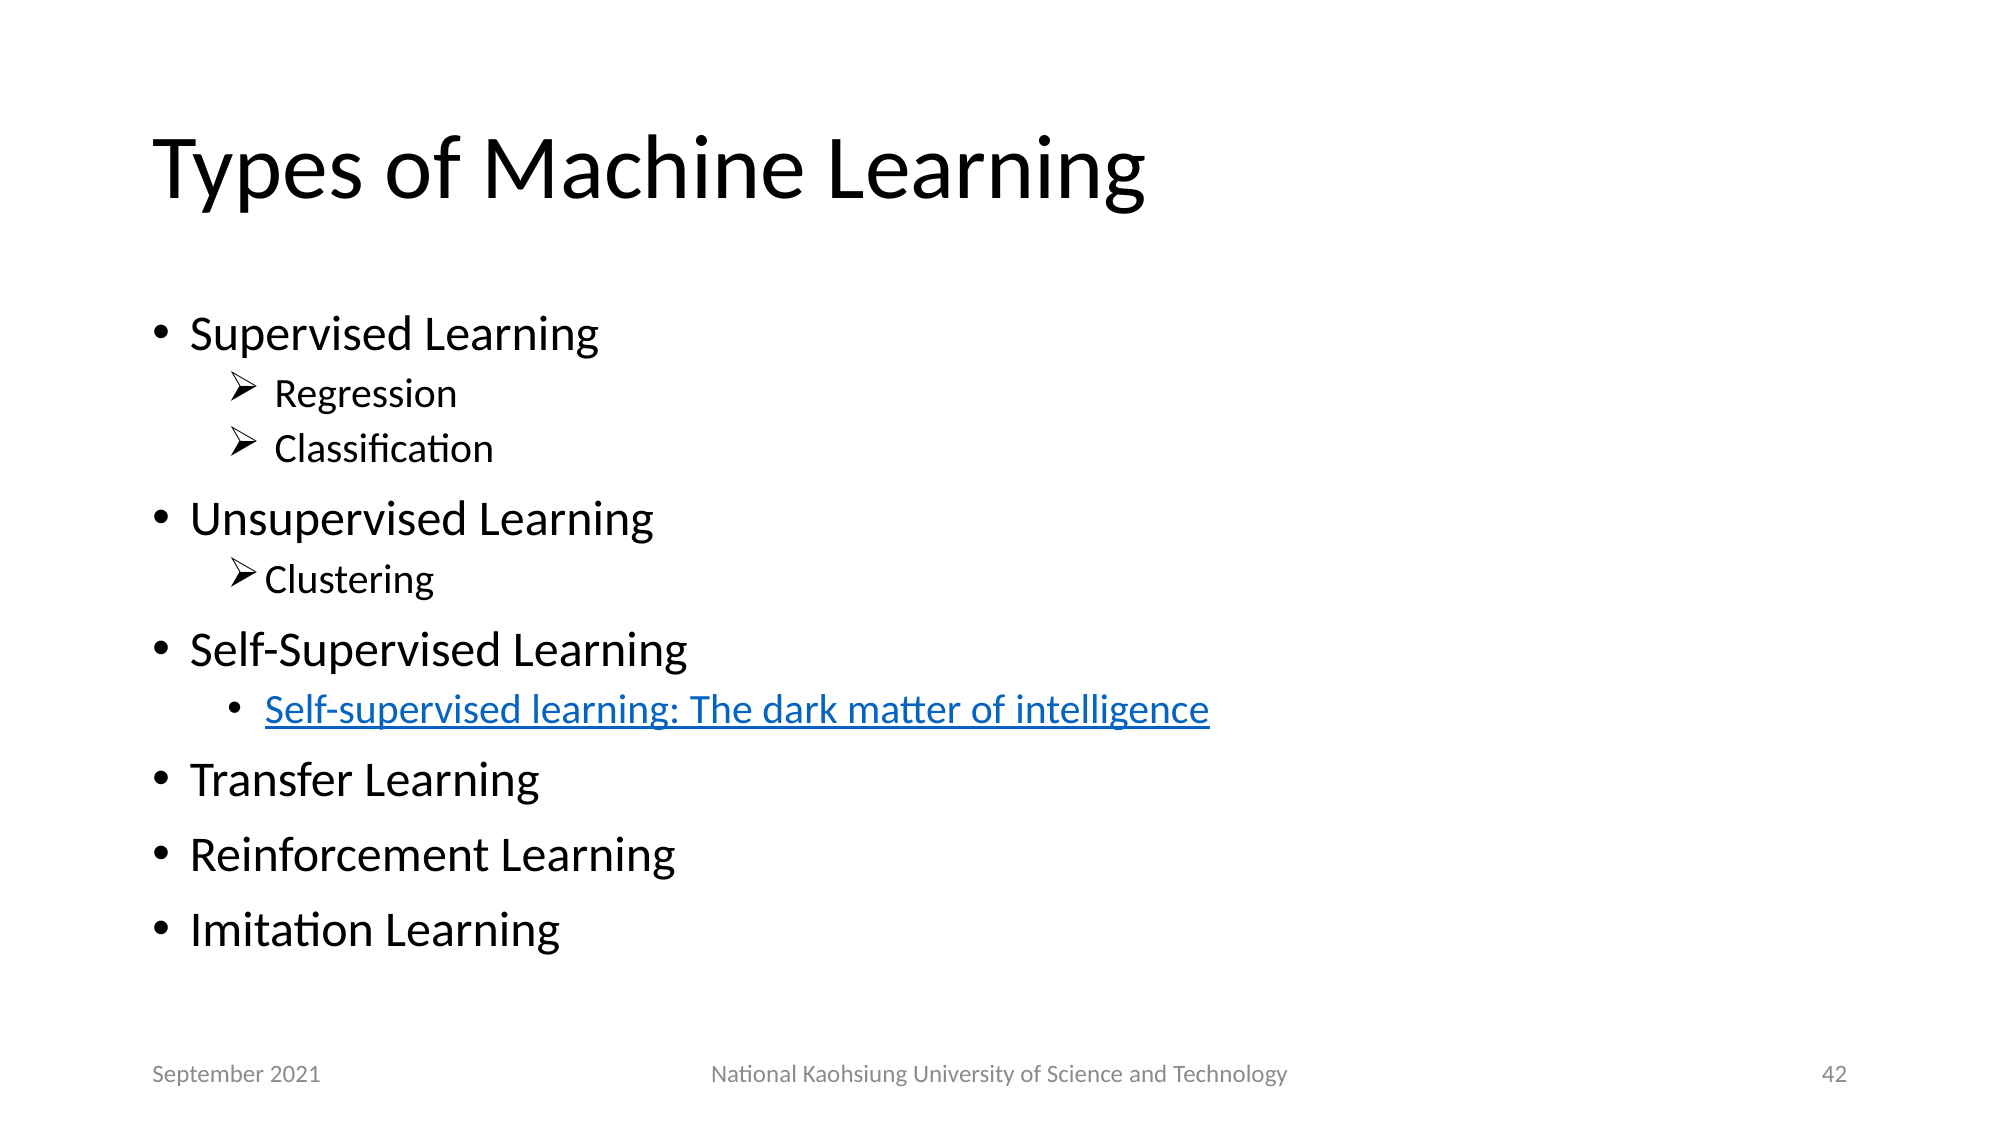

# Types of Machine Learning
Supervised Learning
 Regression
 Classification
Unsupervised Learning
Clustering
Self-Supervised Learning
Self-supervised learning: The dark matter of intelligence
Transfer Learning
Reinforcement Learning
Imitation Learning
September 2021
National Kaohsiung University of Science and Technology
42